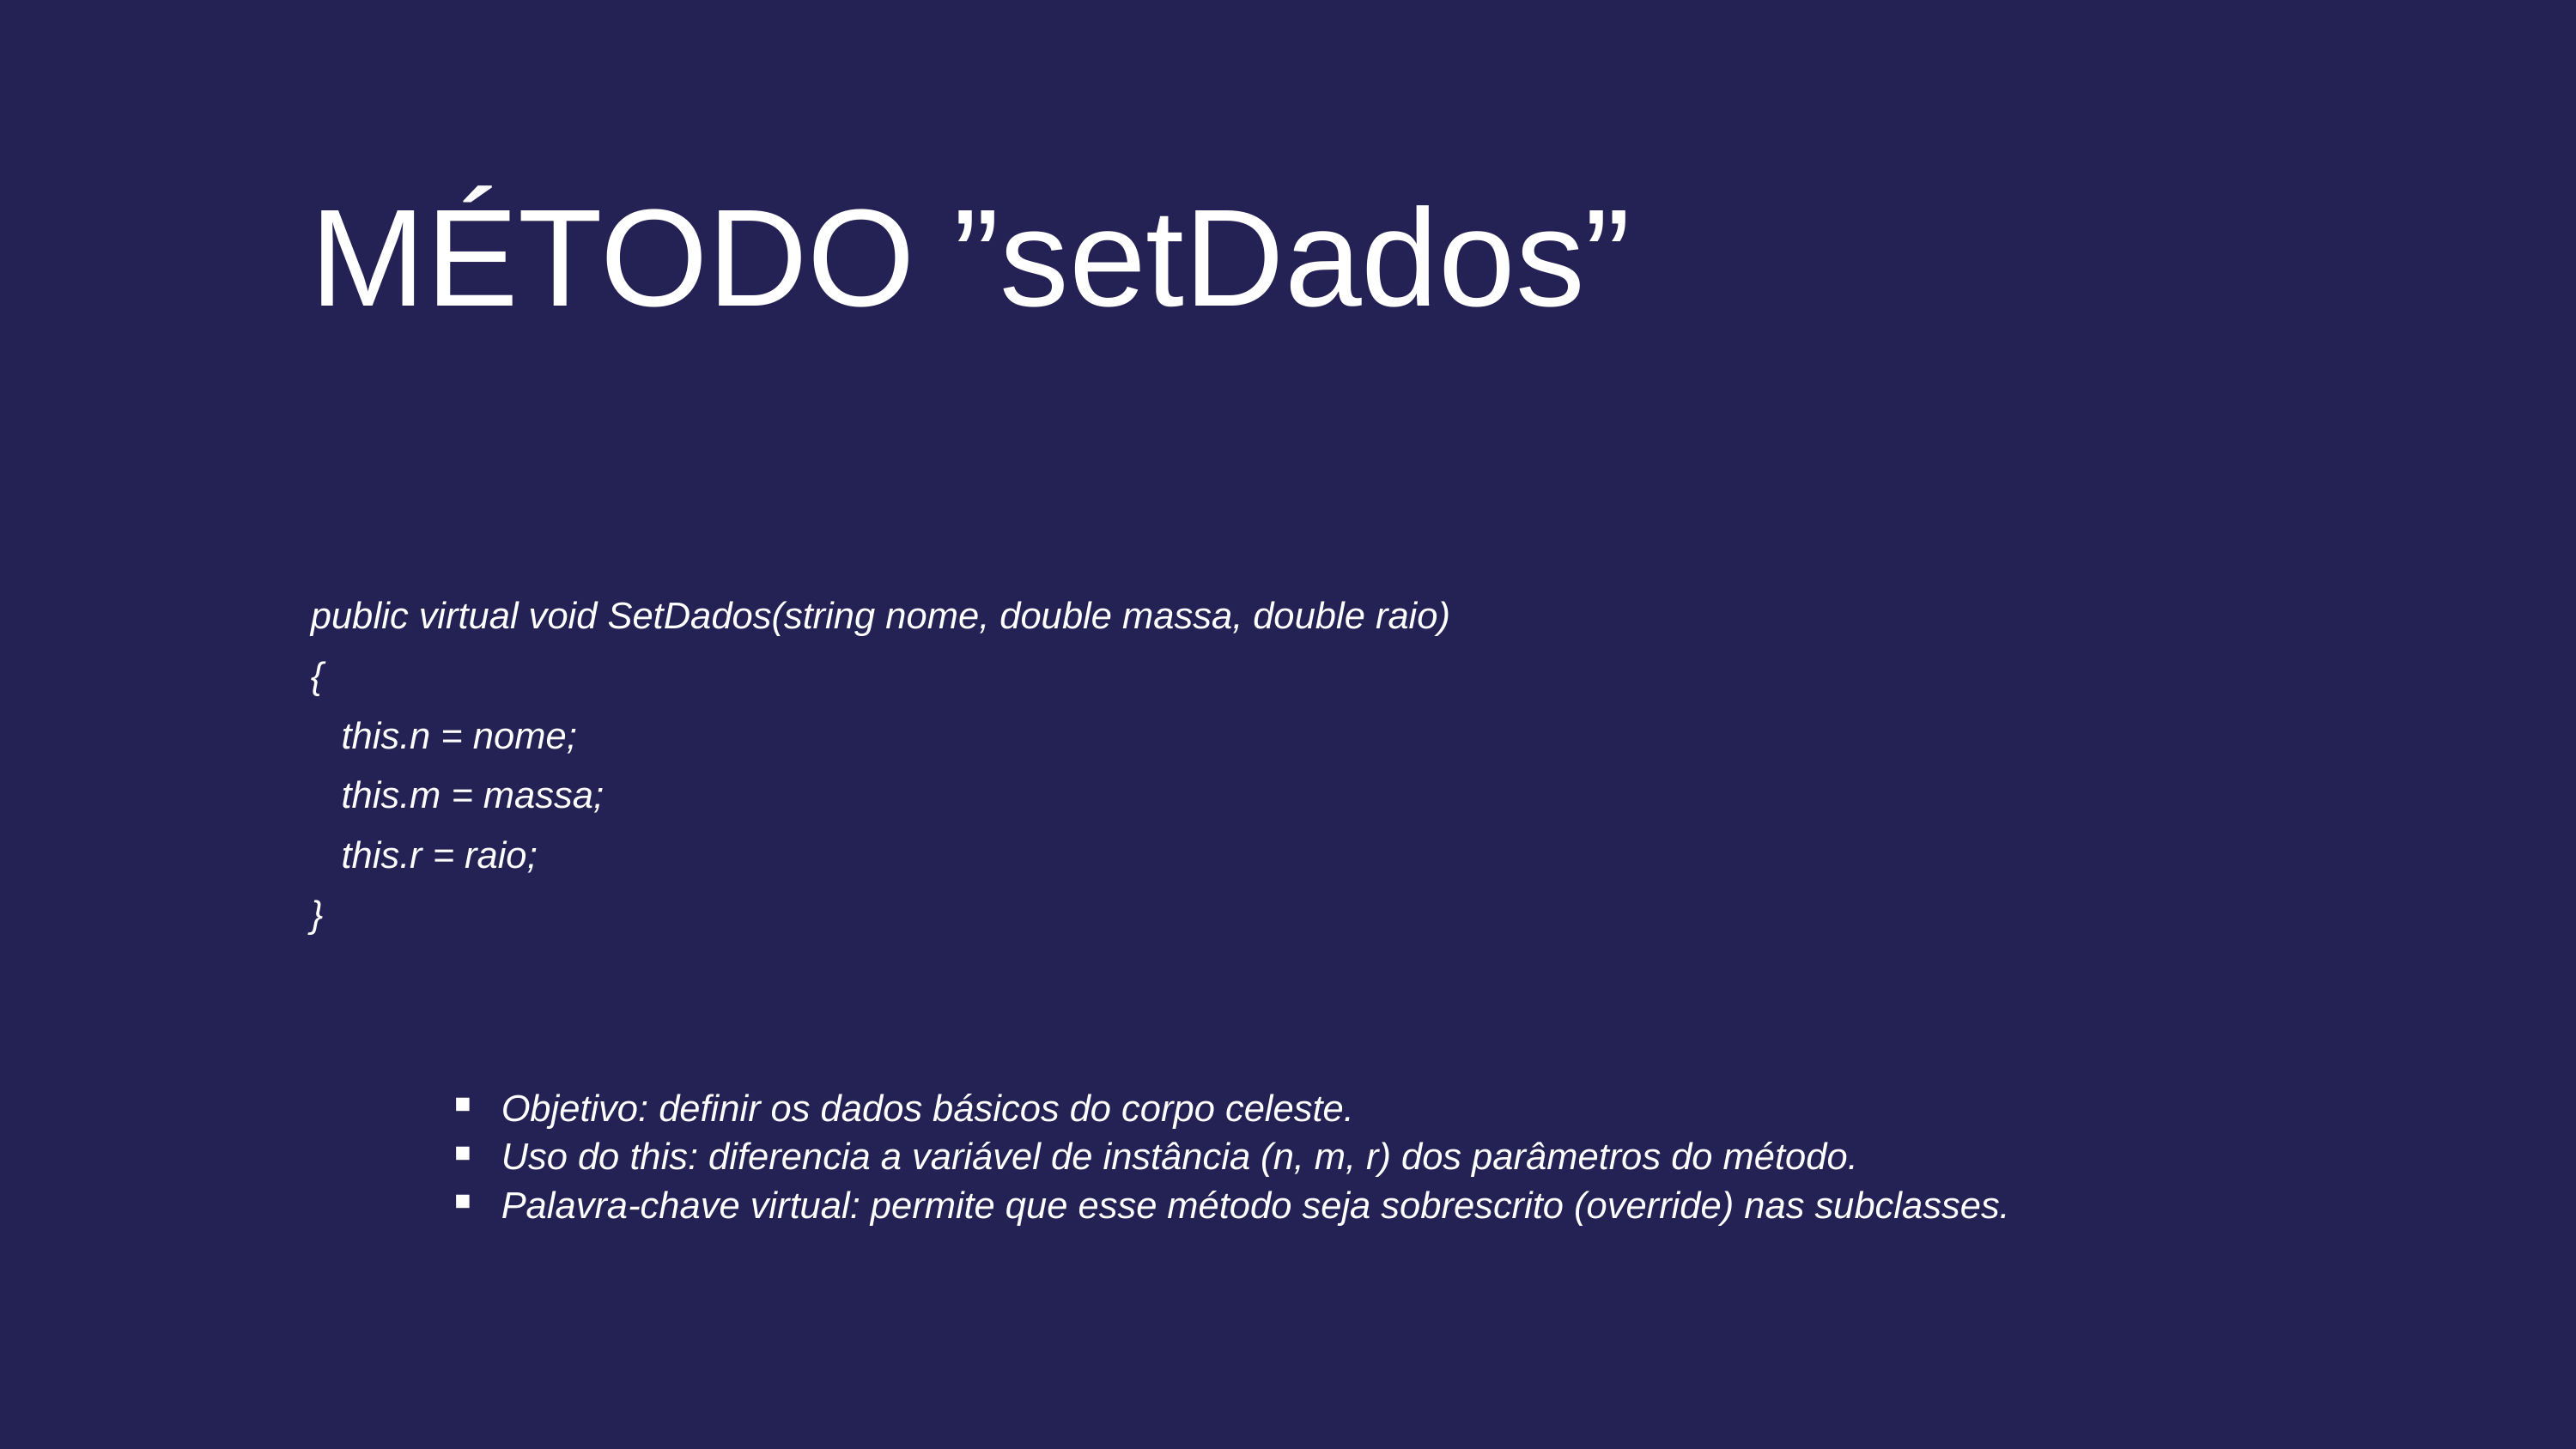

MÉTODO ”setDados”

public virtual void SetDados(string nome, double massa, double raio)
{
   this.n = nome;
   this.m = massa;
   this.r = raio;
}

Objetivo: definir os dados básicos do corpo celeste.
Uso do this: diferencia a variável de instância (n, m, r) dos parâmetros do método.
Palavra-chave virtual: permite que esse método seja sobrescrito (override) nas subclasses.